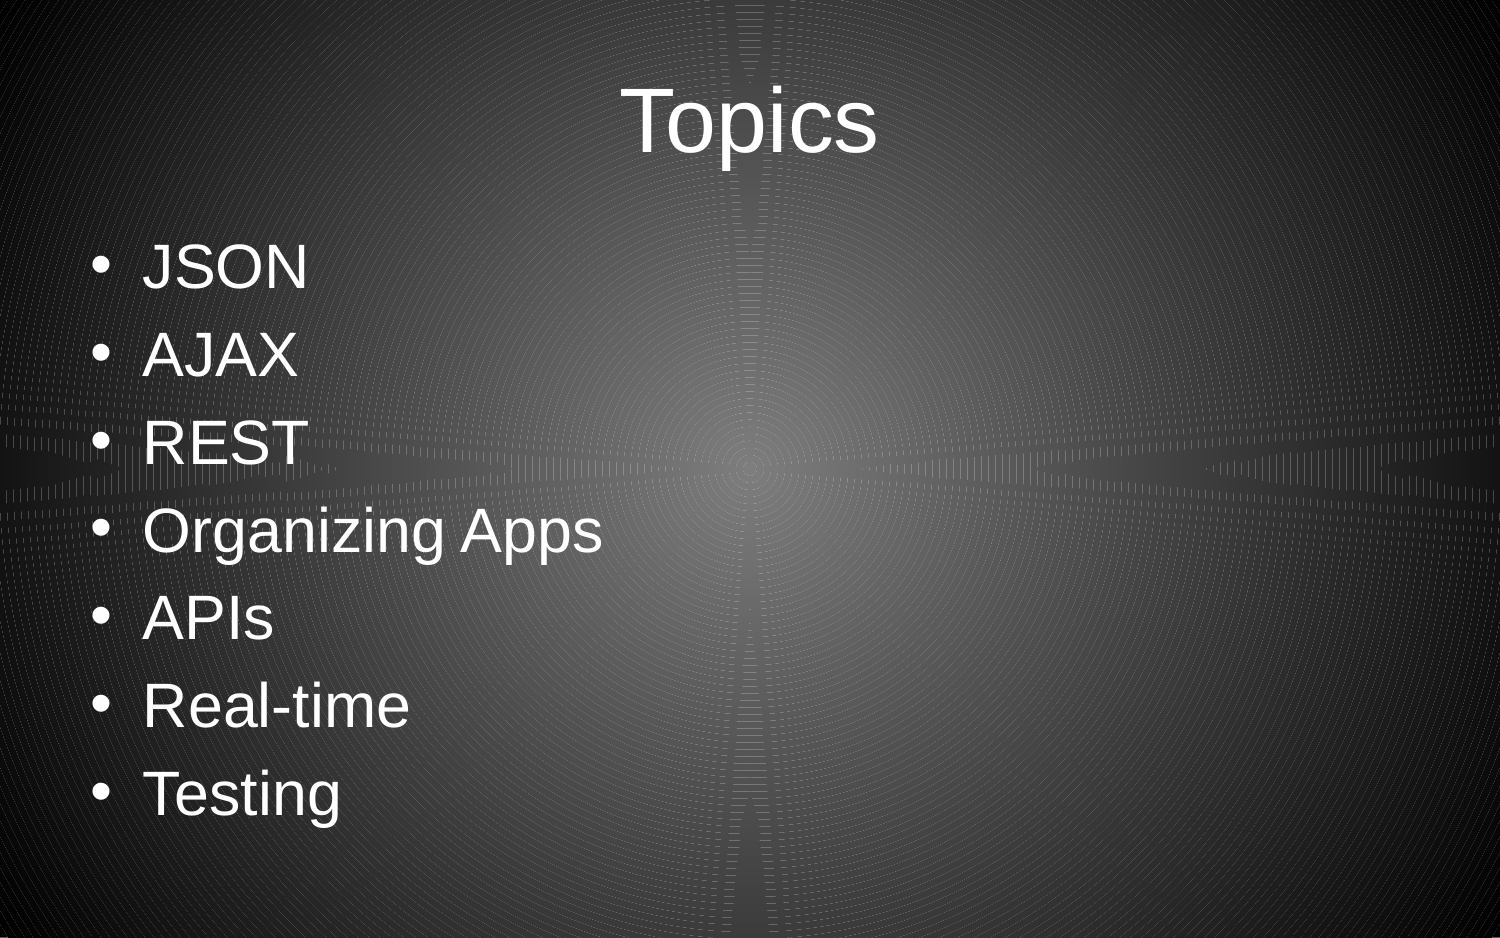

# Topics
JSON
AJAX
REST
Organizing Apps
APIs
Real-time
Testing